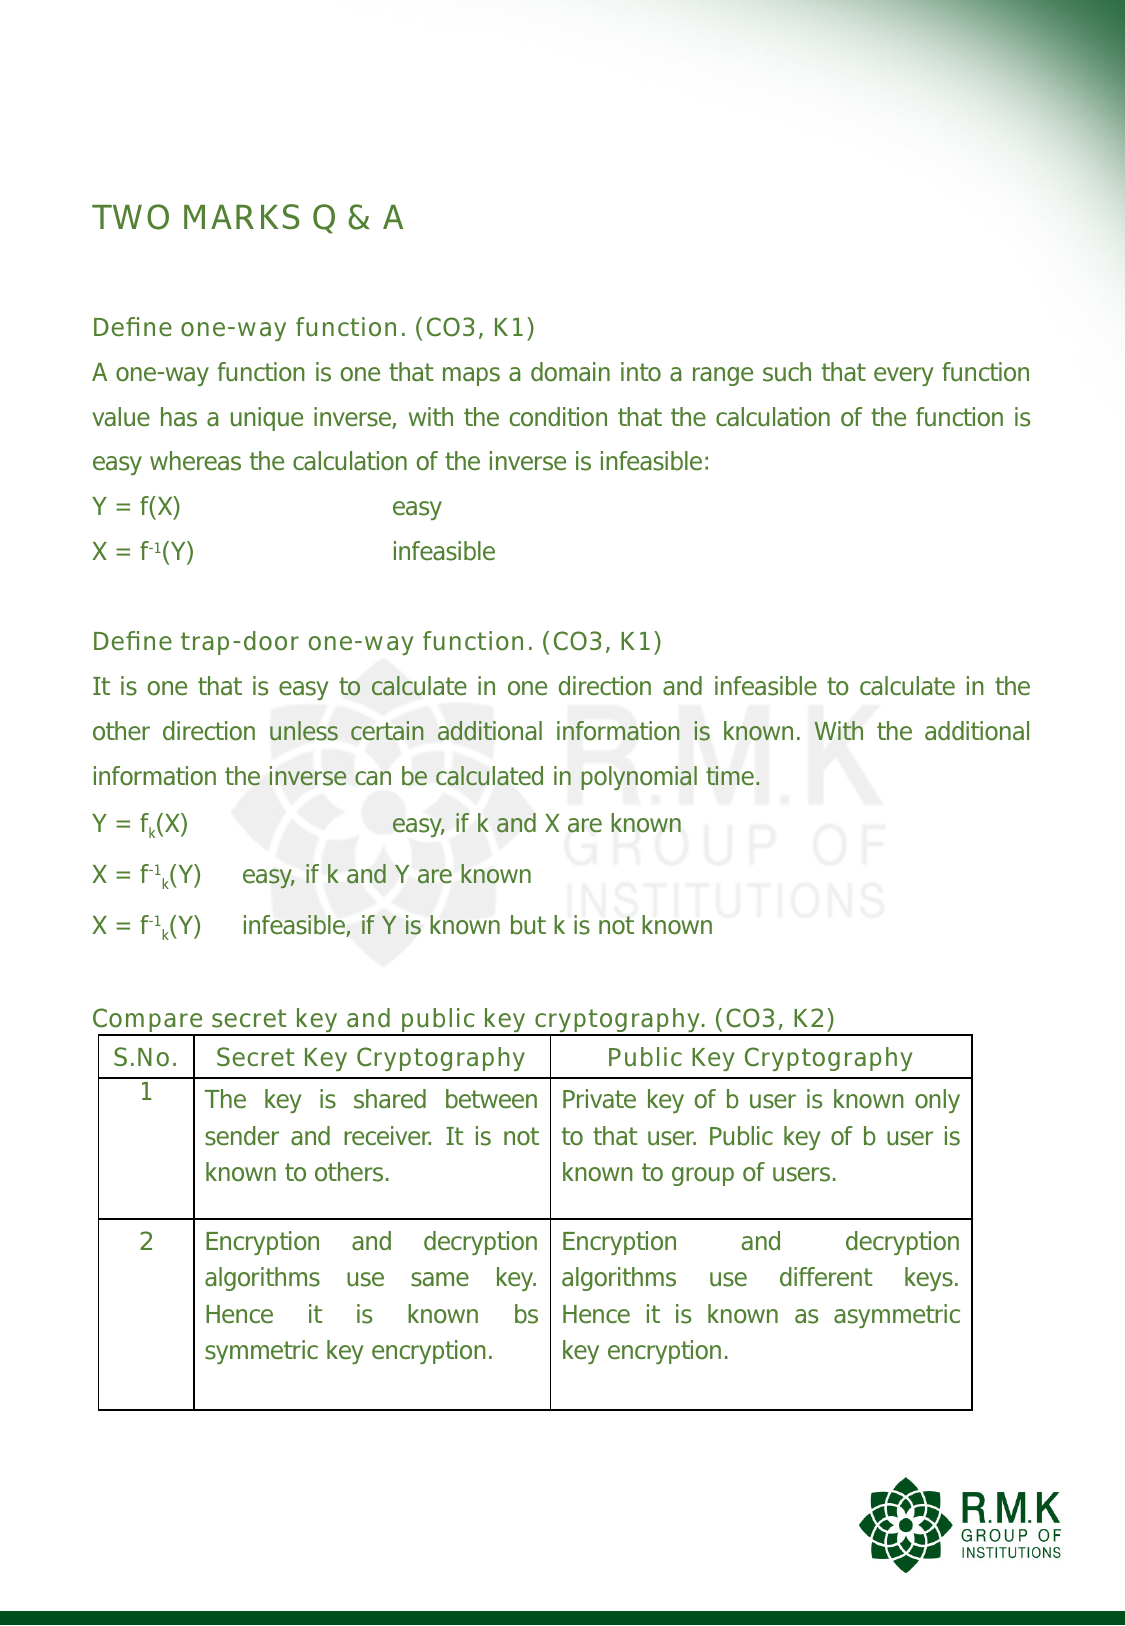

#
TWO MARKS Q & A

Define one-way function. (CO3, K1)
A one-way function is one that maps a domain into a range such that every function value has a unique inverse, with the condition that the calculation of the function is easy whereas the calculation of the inverse is infeasible:
Y = f(X)		easy
X = f-1(Y)		infeasible

Define trap-door one-way function. (CO3, K1)
It is one that is easy to calculate in one direction and infeasible to calculate in the other direction unless certain additional information is known. With the additional information the inverse can be calculated in polynomial time.
Y = fk(X)		easy, if k and X are known
X = f-1k(Y)	easy, if k and Y are known
X = f-1k(Y)	infeasible, if Y is known but k is not known

Compare secret key and public key cryptography. (CO3, K2)

| S.No. | Secret Key Cryptography | Public Key Cryptography |
| --- | --- | --- |
| 1 | The key is shared between sender and receiver. It is not known to others. | Private key of b user is known only to that user. Public key of b user is known to group of users. |
| 2 | Encryption and decryption algorithms use same key. Hence it is known bs symmetric key encryption. | Encryption and decryption algorithms use different keys. Hence it is known as asymmetric key encryption. |